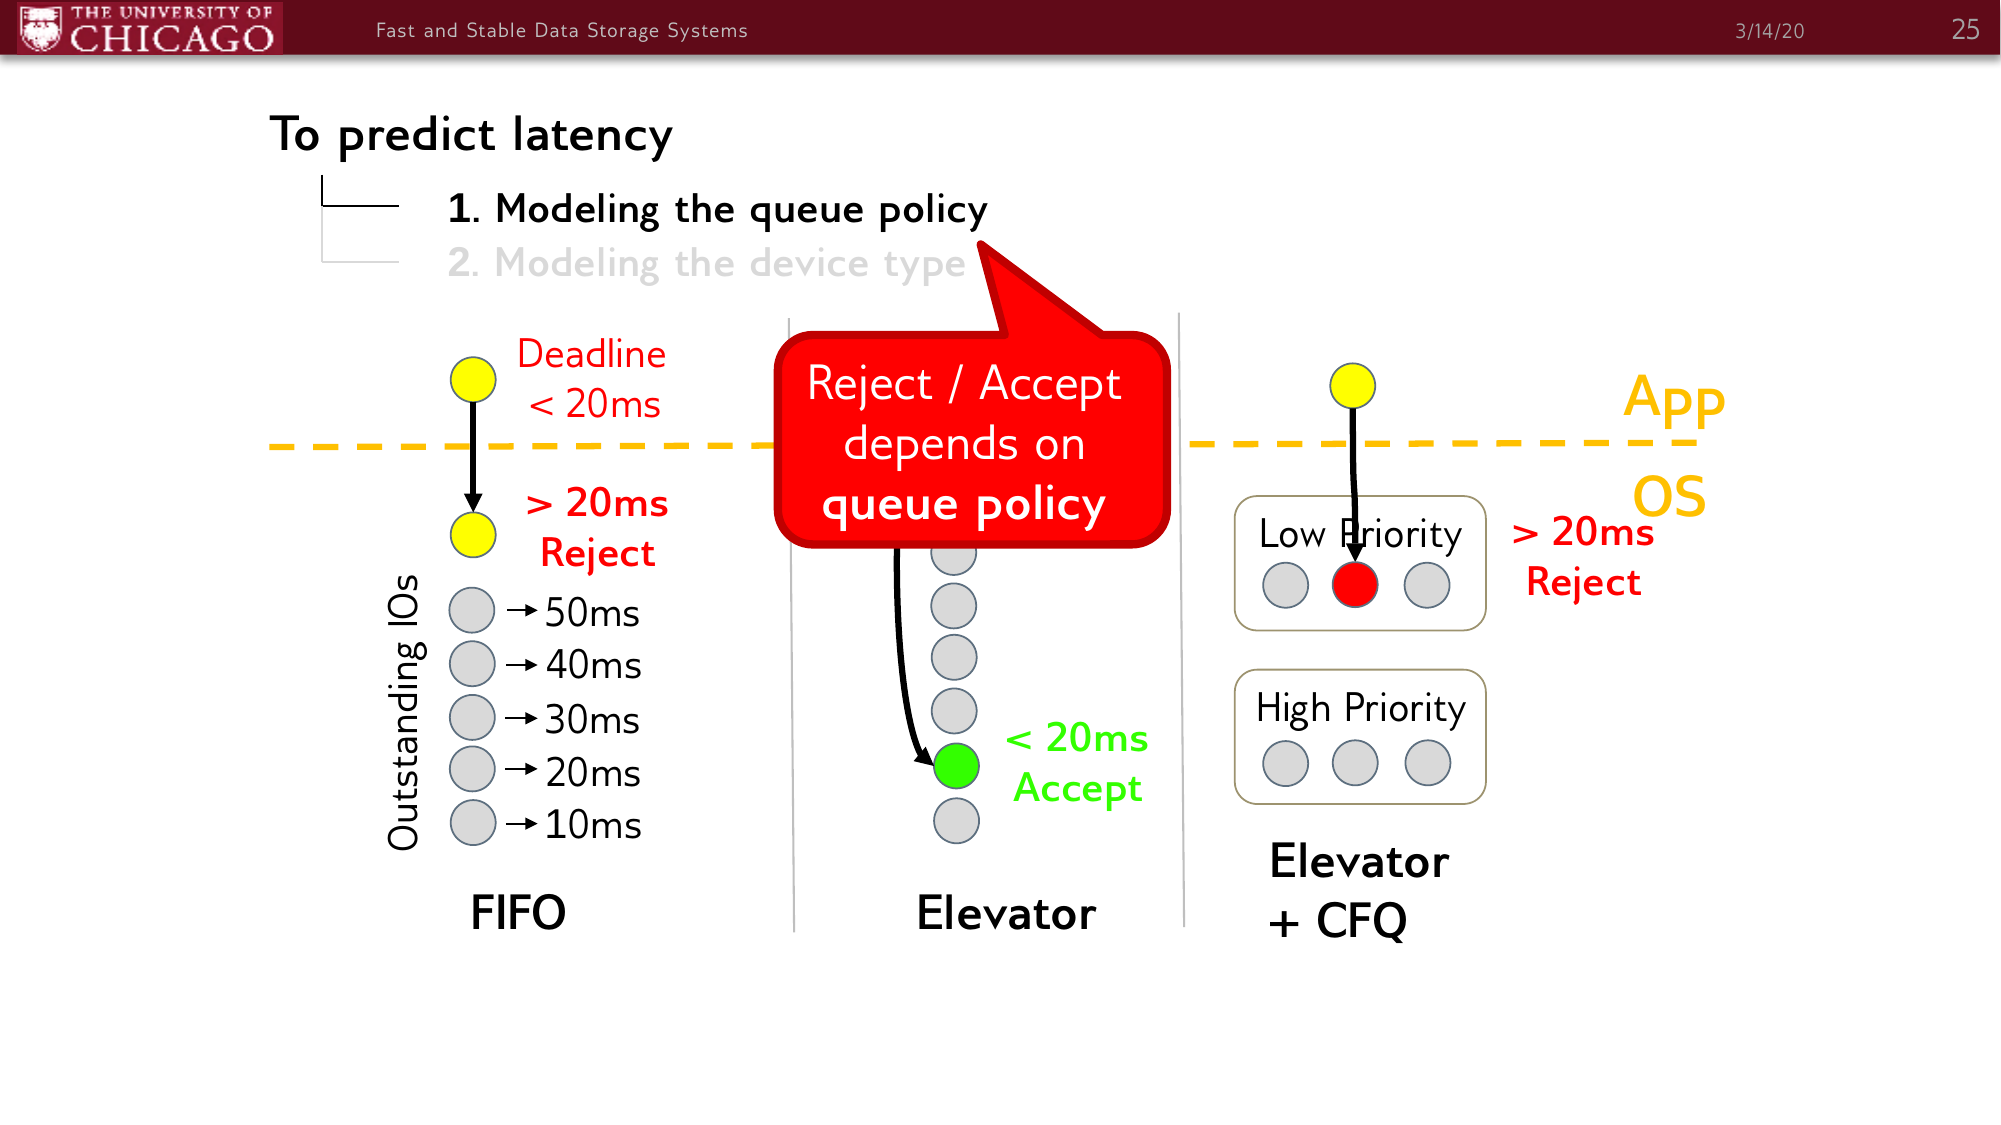

25
Fast and Stable Data Storage Systems
3/14/20
To predict latency
1. Modeling the queue policy
2. Modeling the device type
Deadline
 < 20ms
Reject / Accept
depends on
queue policy
App

OS
> 20ms
Reject

> 20ms
Reject
Low Priority

50ms

40ms

High Priority
Outstanding IOs
30ms

< 20ms
Accept
20ms

10ms

Elevator
+ CFQ
FIFO
Elevator